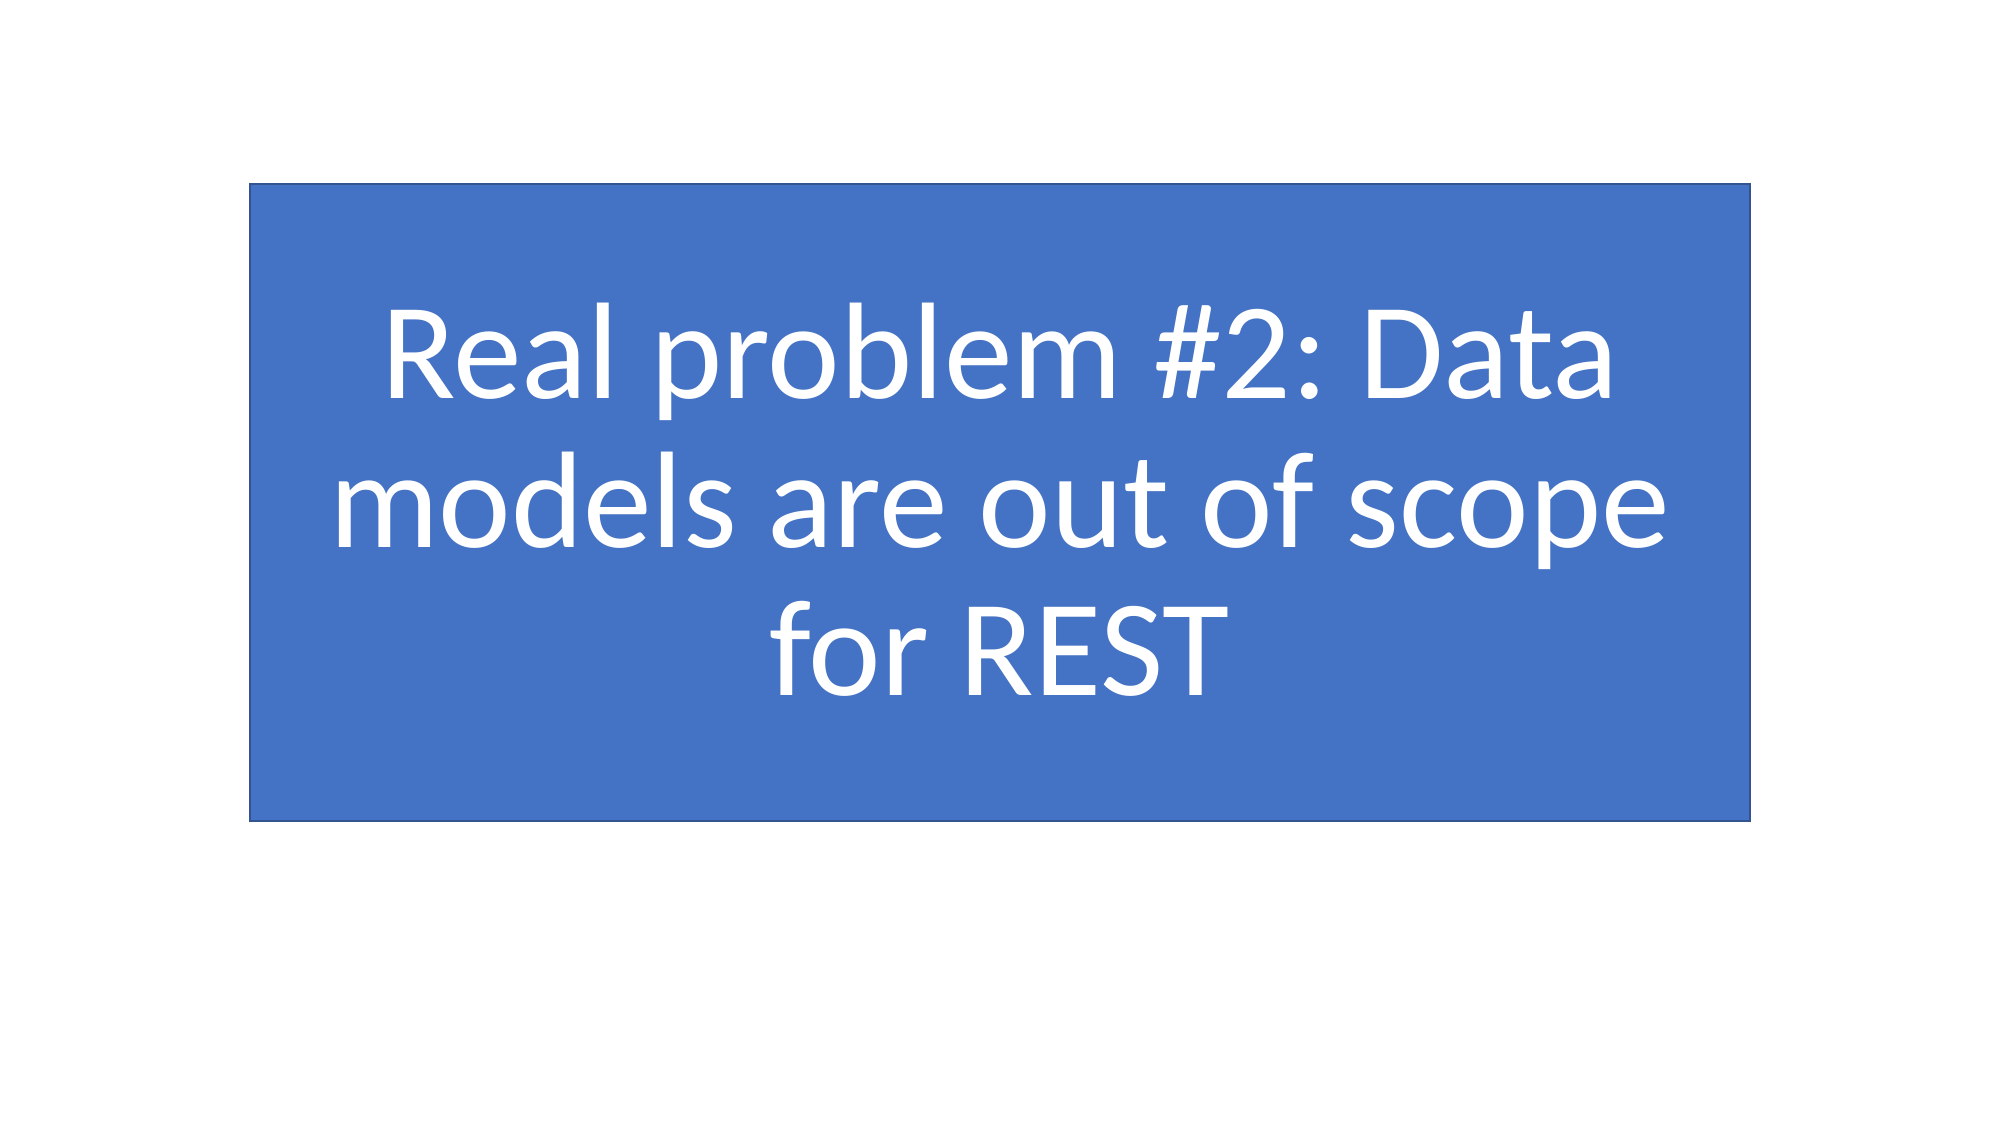

# Real problem #2: Data models are out of scope for REST